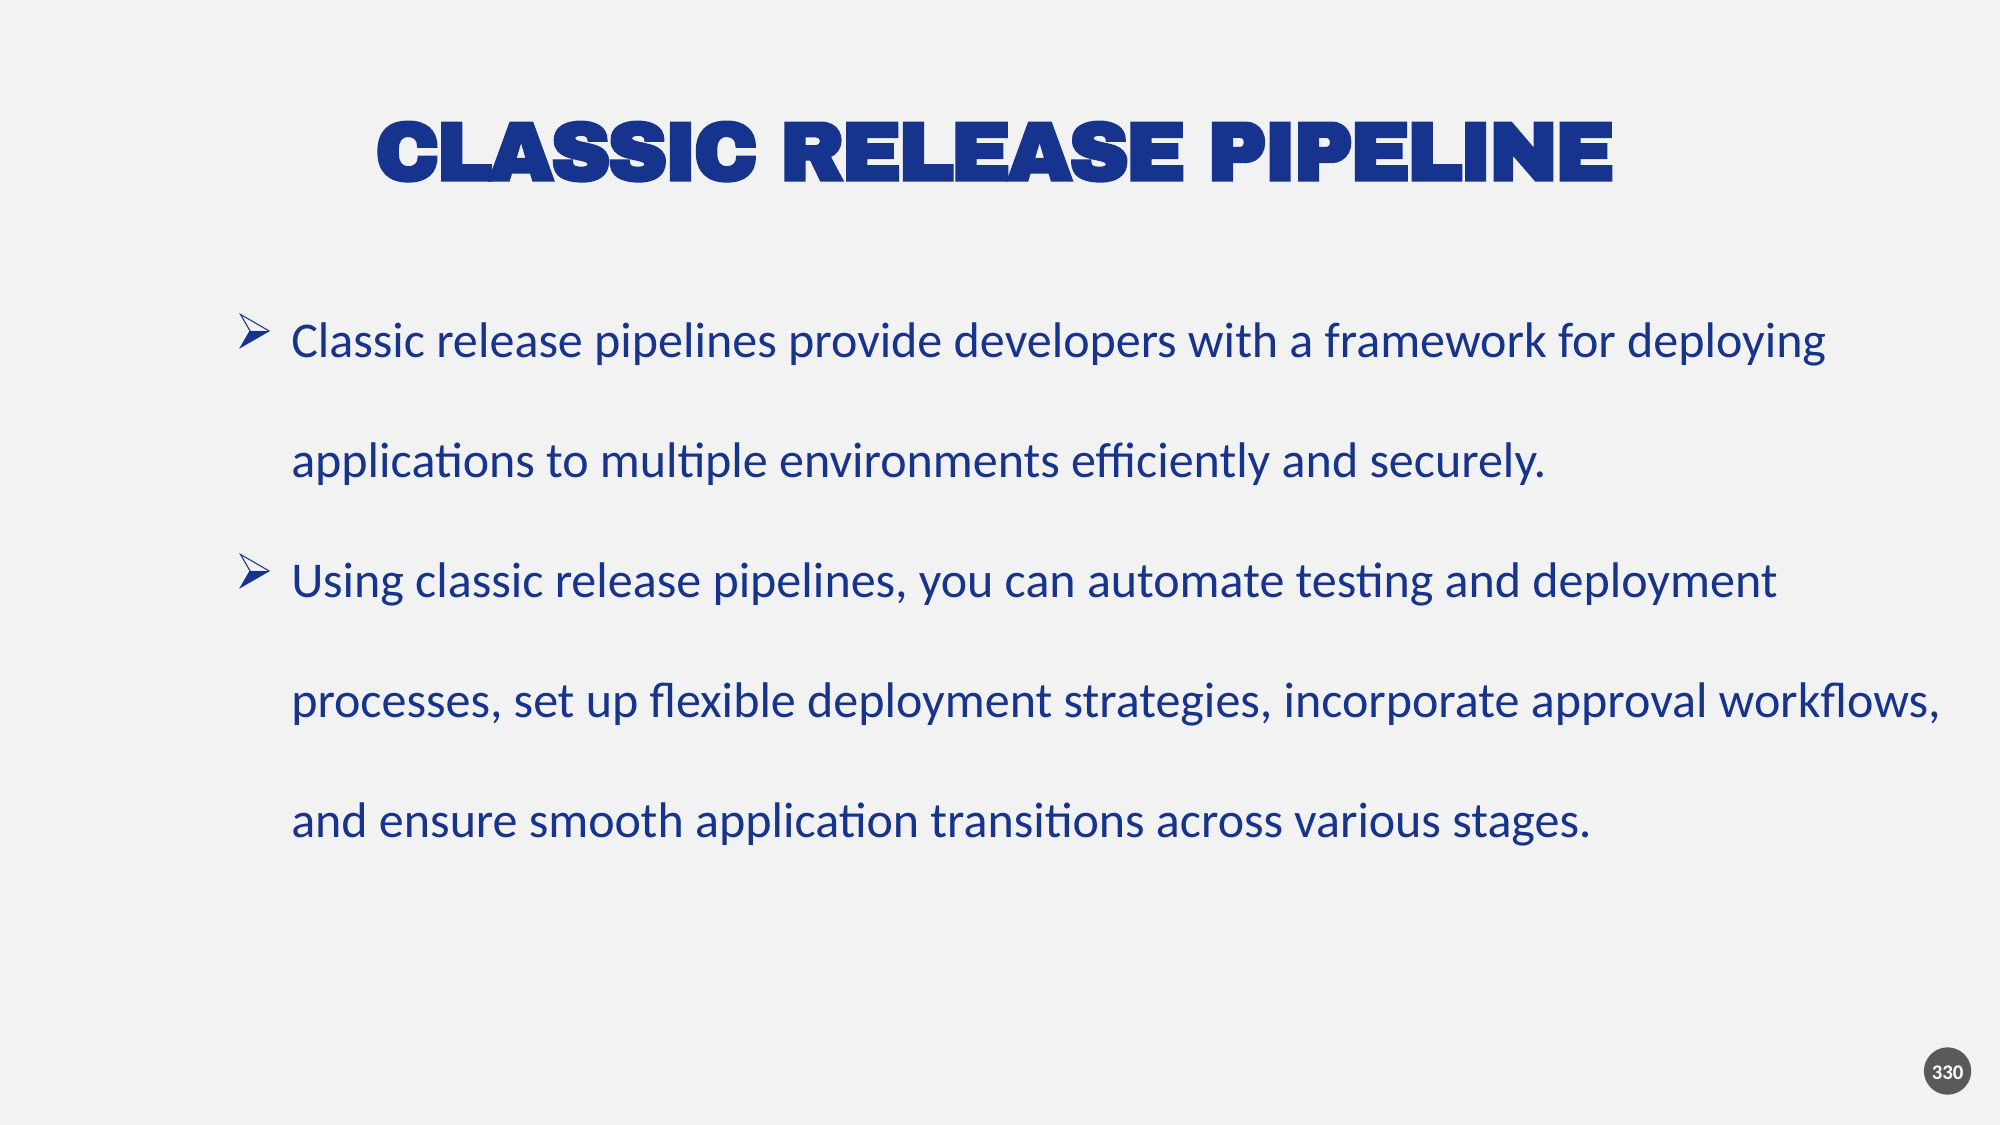

CLASSIC RELEASE PIPELINE
Classic release pipelines provide developers with a framework for deploying applications to multiple environments efficiently and securely.
Using classic release pipelines, you can automate testing and deployment processes, set up flexible deployment strategies, incorporate approval workflows, and ensure smooth application transitions across various stages.
330